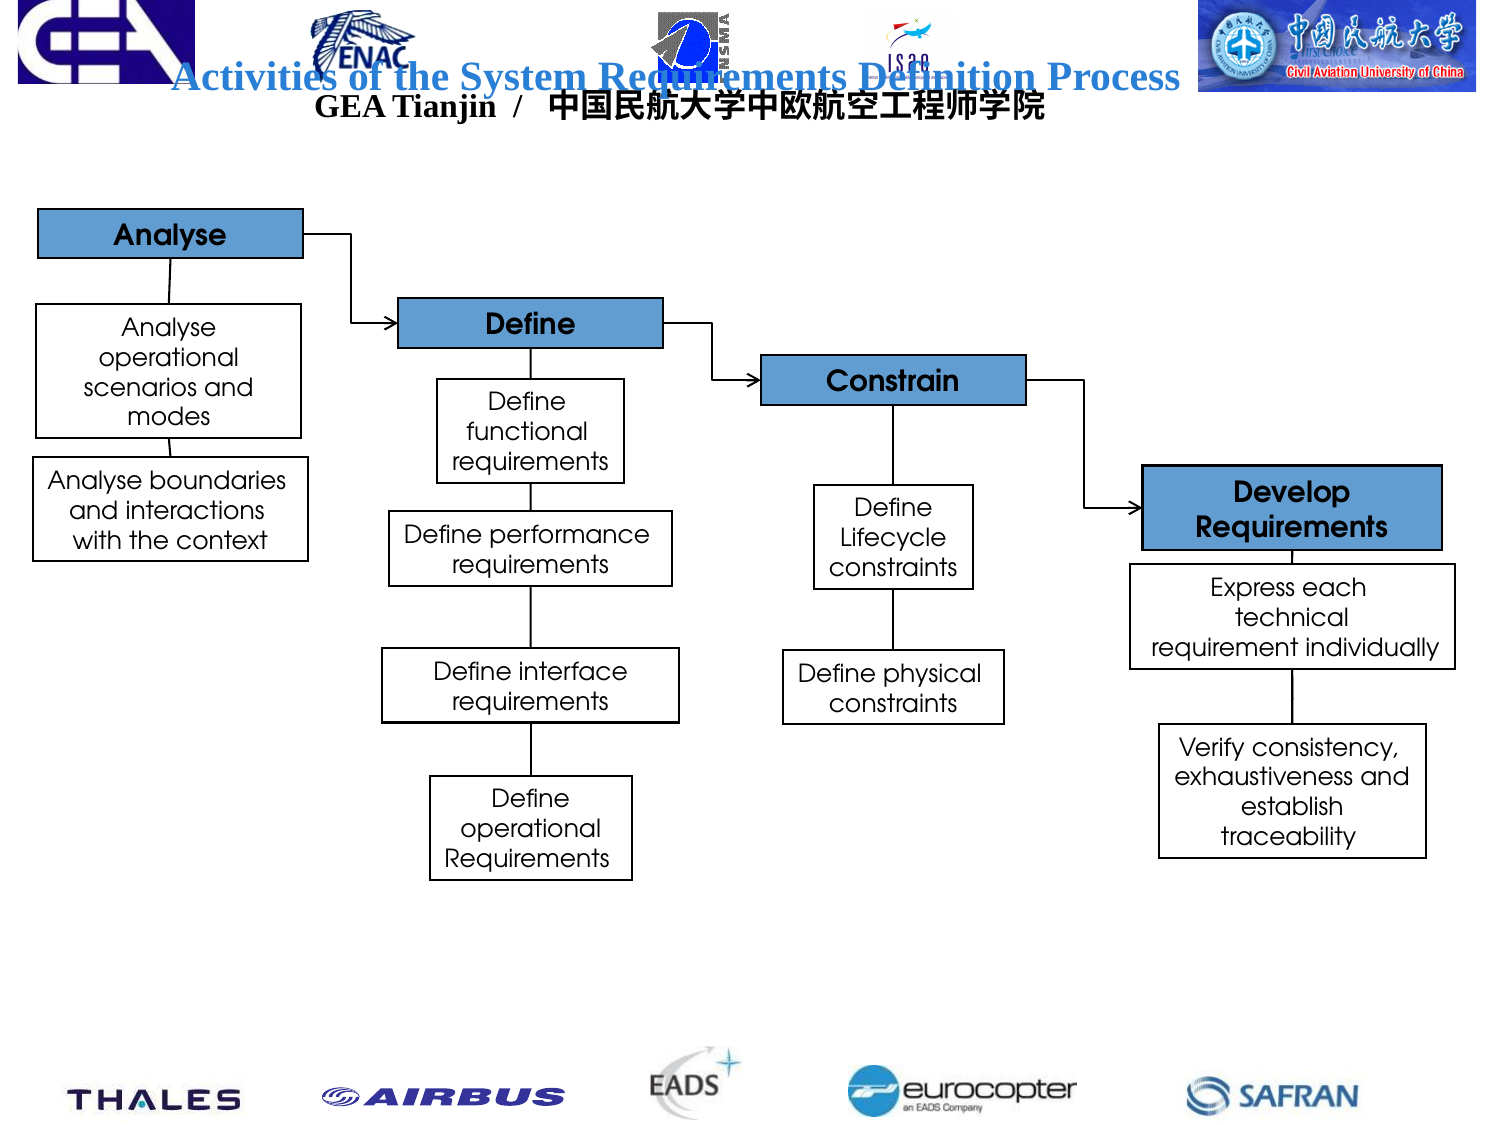

# Activities of the System Requirements Definition Process
Analyse
Define
Analyse operational scenarios and modes
Constrain
Define
functional
requirements
Analyse boundaries
and interactions
with the context
Develop Requirements
Define
Lifecycle
constraints
Define performance
requirements
Express each
technical
 requirement individually
Define interface requirements
Define physical
constraints
Verify consistency,
exhaustiveness and establish traceability
Define
operational Requirements